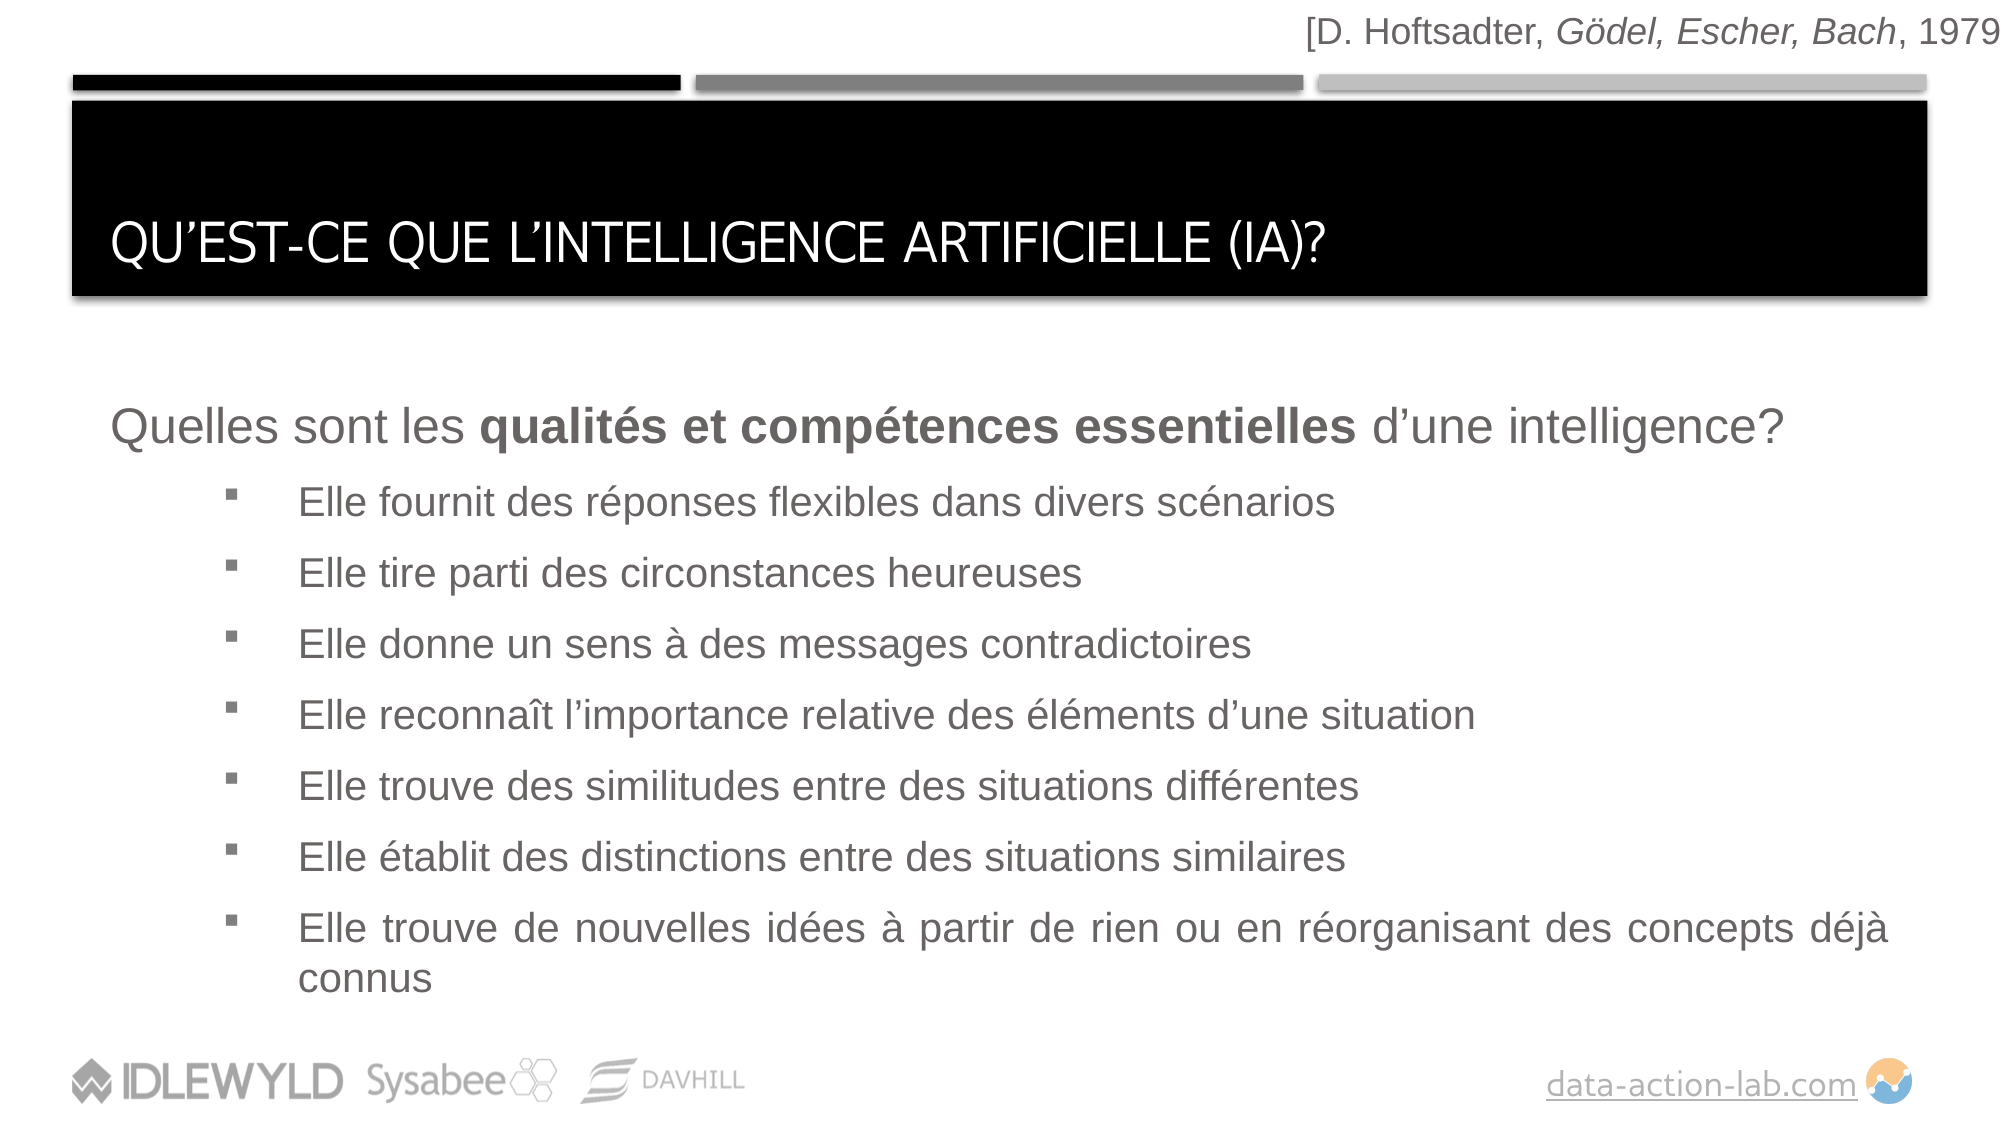

[D. Hoftsadter, Gödel, Escher, Bach, 1979]
# Qu’est-ce que l’intelligence artificielle (IA)?
Quelles sont les qualités et compétences essentielles d’une intelligence?
Elle fournit des réponses flexibles dans divers scénarios
Elle tire parti des circonstances heureuses
Elle donne un sens à des messages contradictoires
Elle reconnaît l’importance relative des éléments d’une situation
Elle trouve des similitudes entre des situations différentes
Elle établit des distinctions entre des situations similaires
Elle trouve de nouvelles idées à partir de rien ou en réorganisant des concepts déjà connus